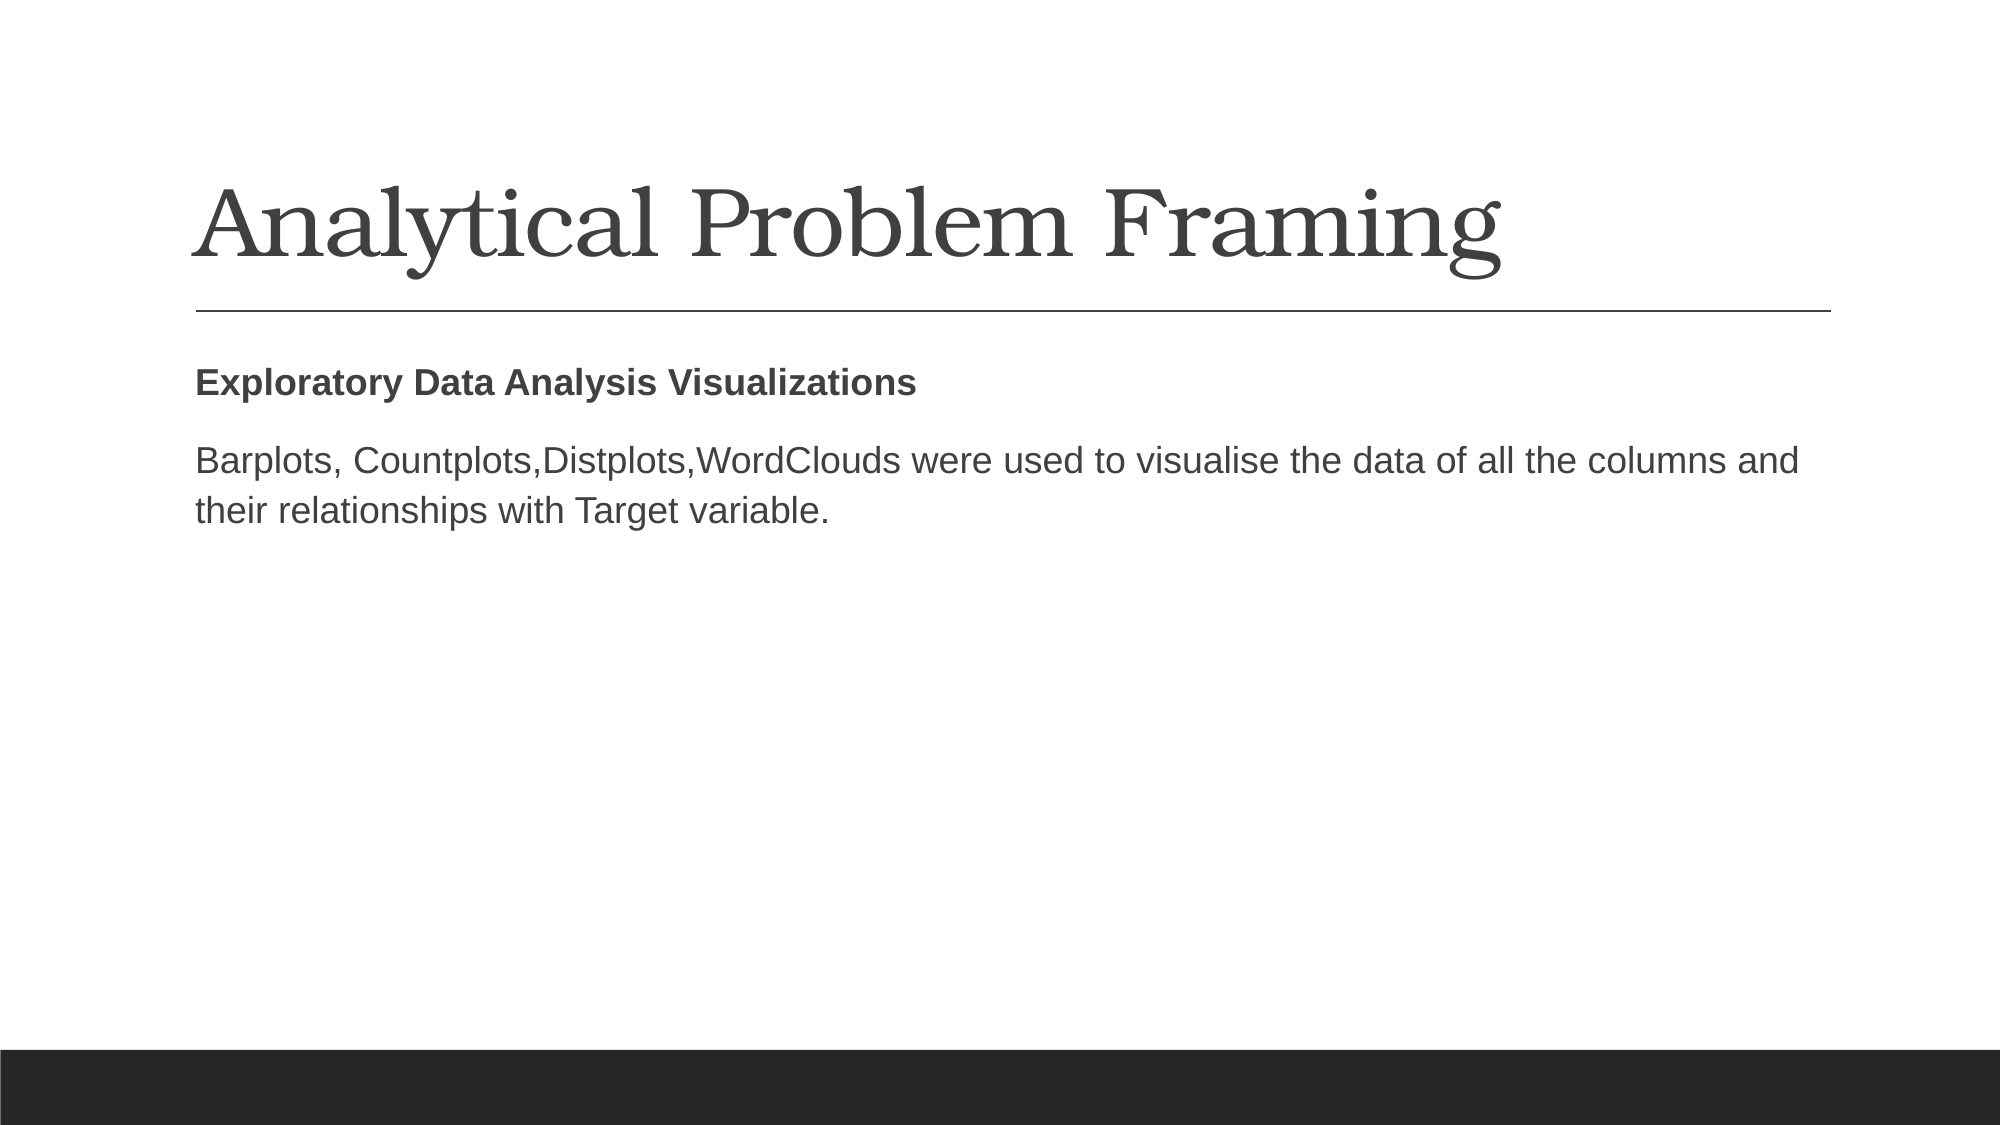

# Analytical Problem Framing
Exploratory Data Analysis Visualizations
Barplots, Countplots,Distplots,WordClouds were used to visualise the data of all the columns and their relationships with Target variable.